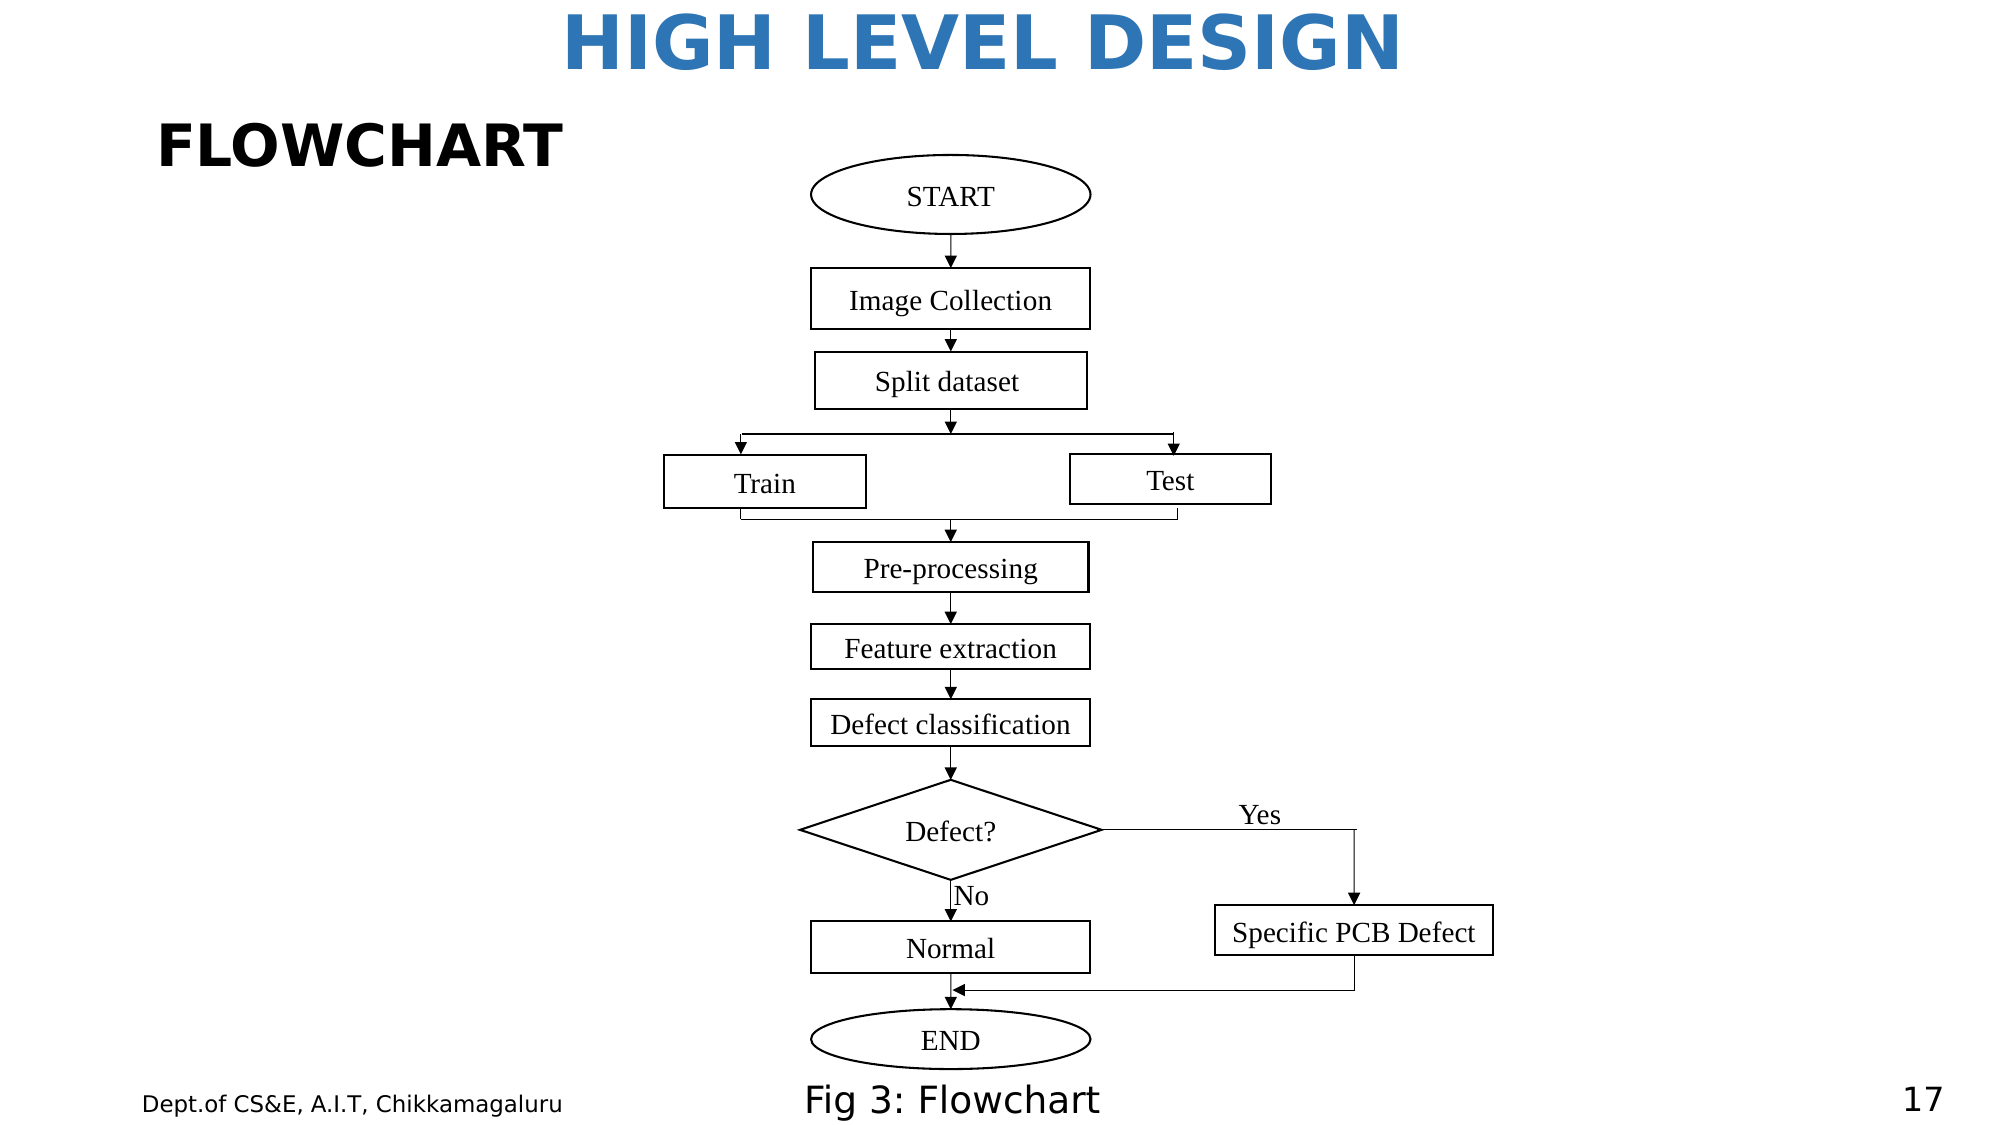

HIGH LEVEL DESIGN
FLOWCHART
START
Image Collection
Split dataset
Test
Train
Pre-processing
Feature extraction
Defect classification
Defect?
Yes
No
Specific PCB Defect
Normal
END

Fig 3: Flowchart
17
Dept.of CS&E, A.I.T, Chikkamagaluru